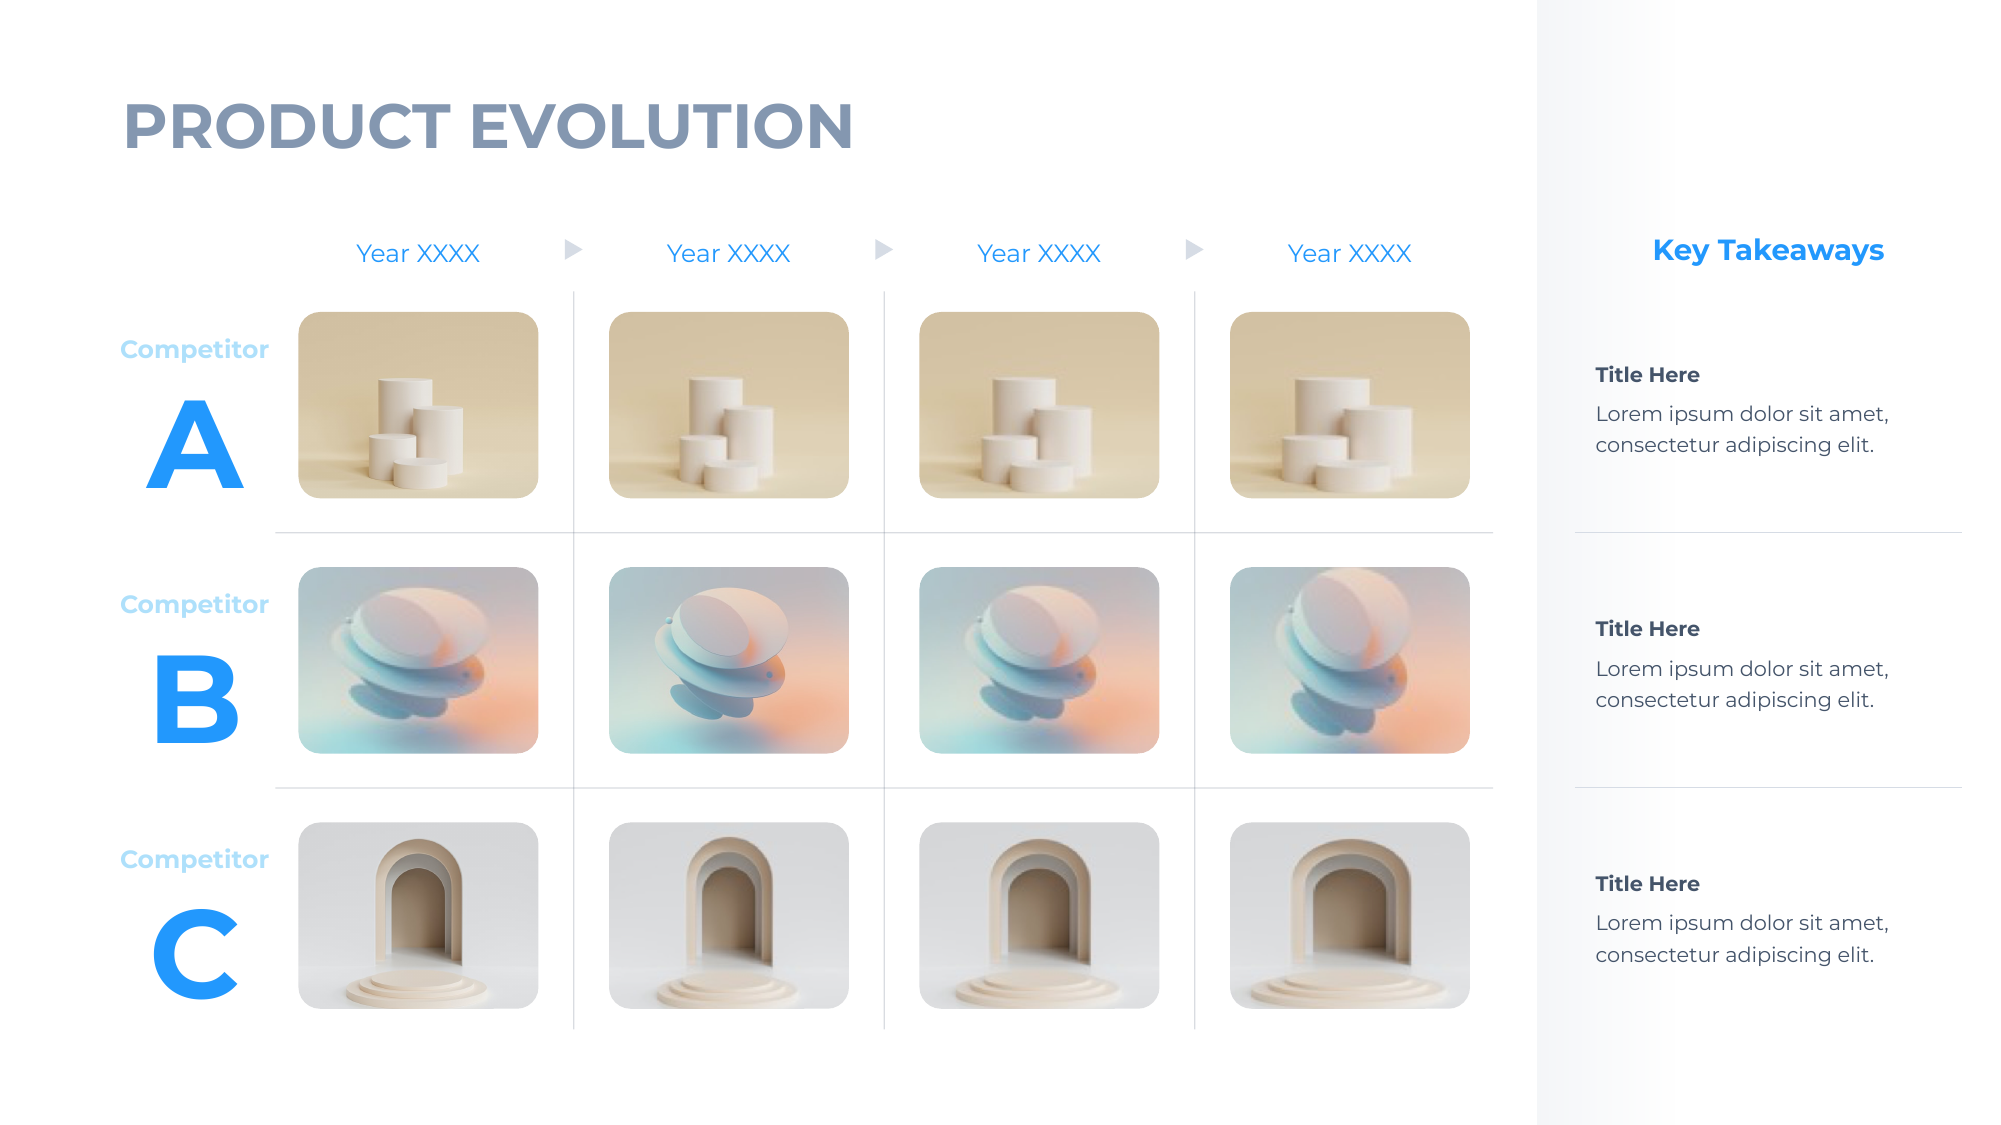

PRODUCT EVOLUTION
Key Takeaways
Year XXXX
Year XXXX
Year XXXX
Year XXXX

Competitor A
Title Here
Lorem ipsum dolor sit amet, consectetur adipiscing elit.
Title Here
Lorem ipsum dolor sit amet, consectetur adipiscing elit.
Title Here
Lorem ipsum dolor sit amet, consectetur adipiscing elit.

Competitor B

Competitor C